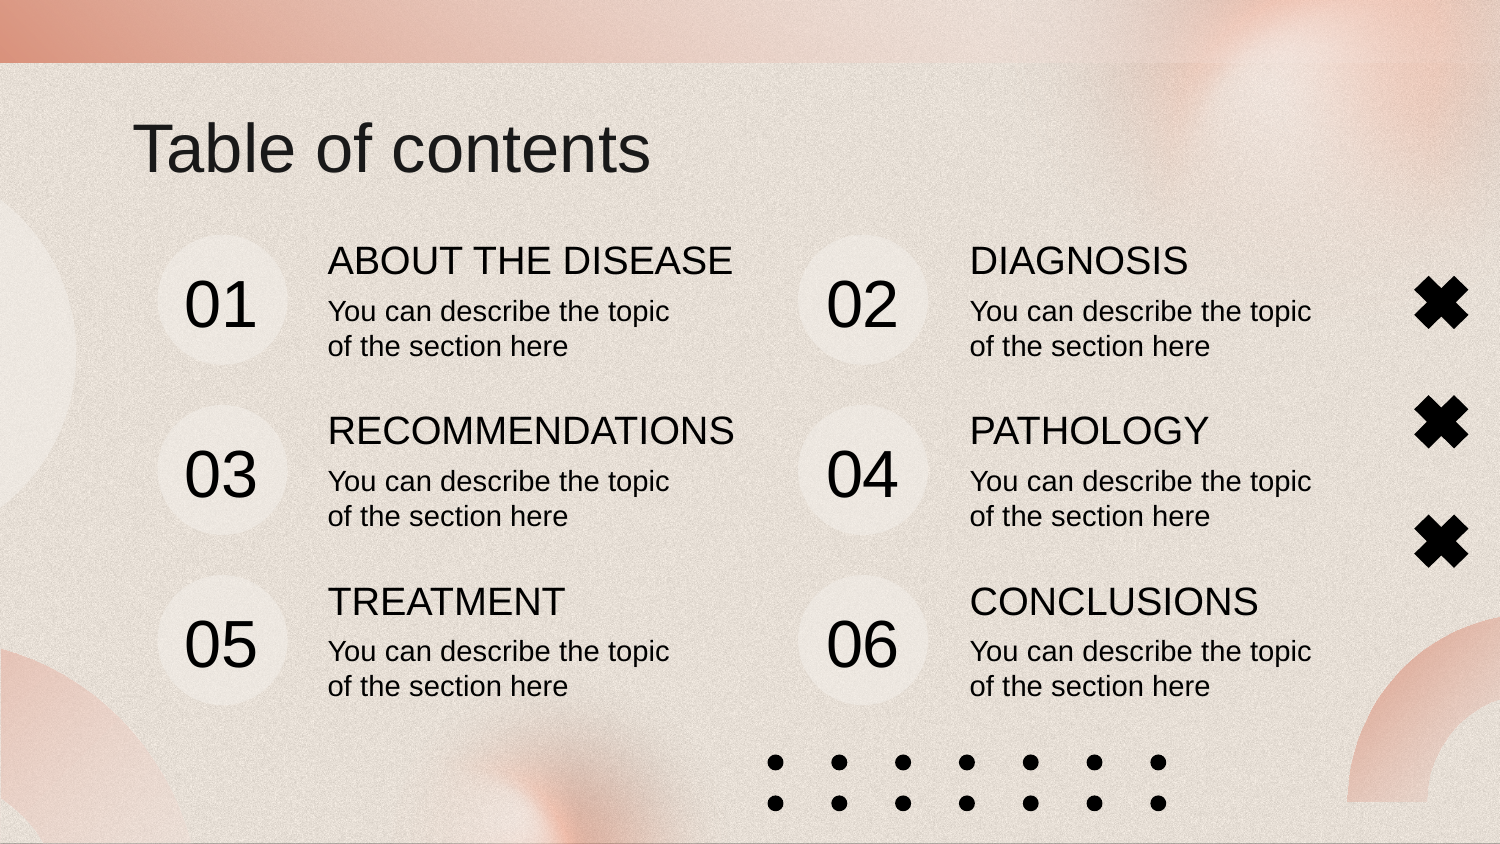

# Table of contents
ABOUT THE DISEASE
DIAGNOSIS

01
02
You can describe the topic of the section here
You can describe the topic of the section here
RECOMMENDATIONS
PATHOLOGY

03
04
You can describe the topic of the section here
You can describe the topic of the section here
TREATMENT
CONCLUSIONS

05
06
You can describe the topic of the section here
You can describe the topic of the section here